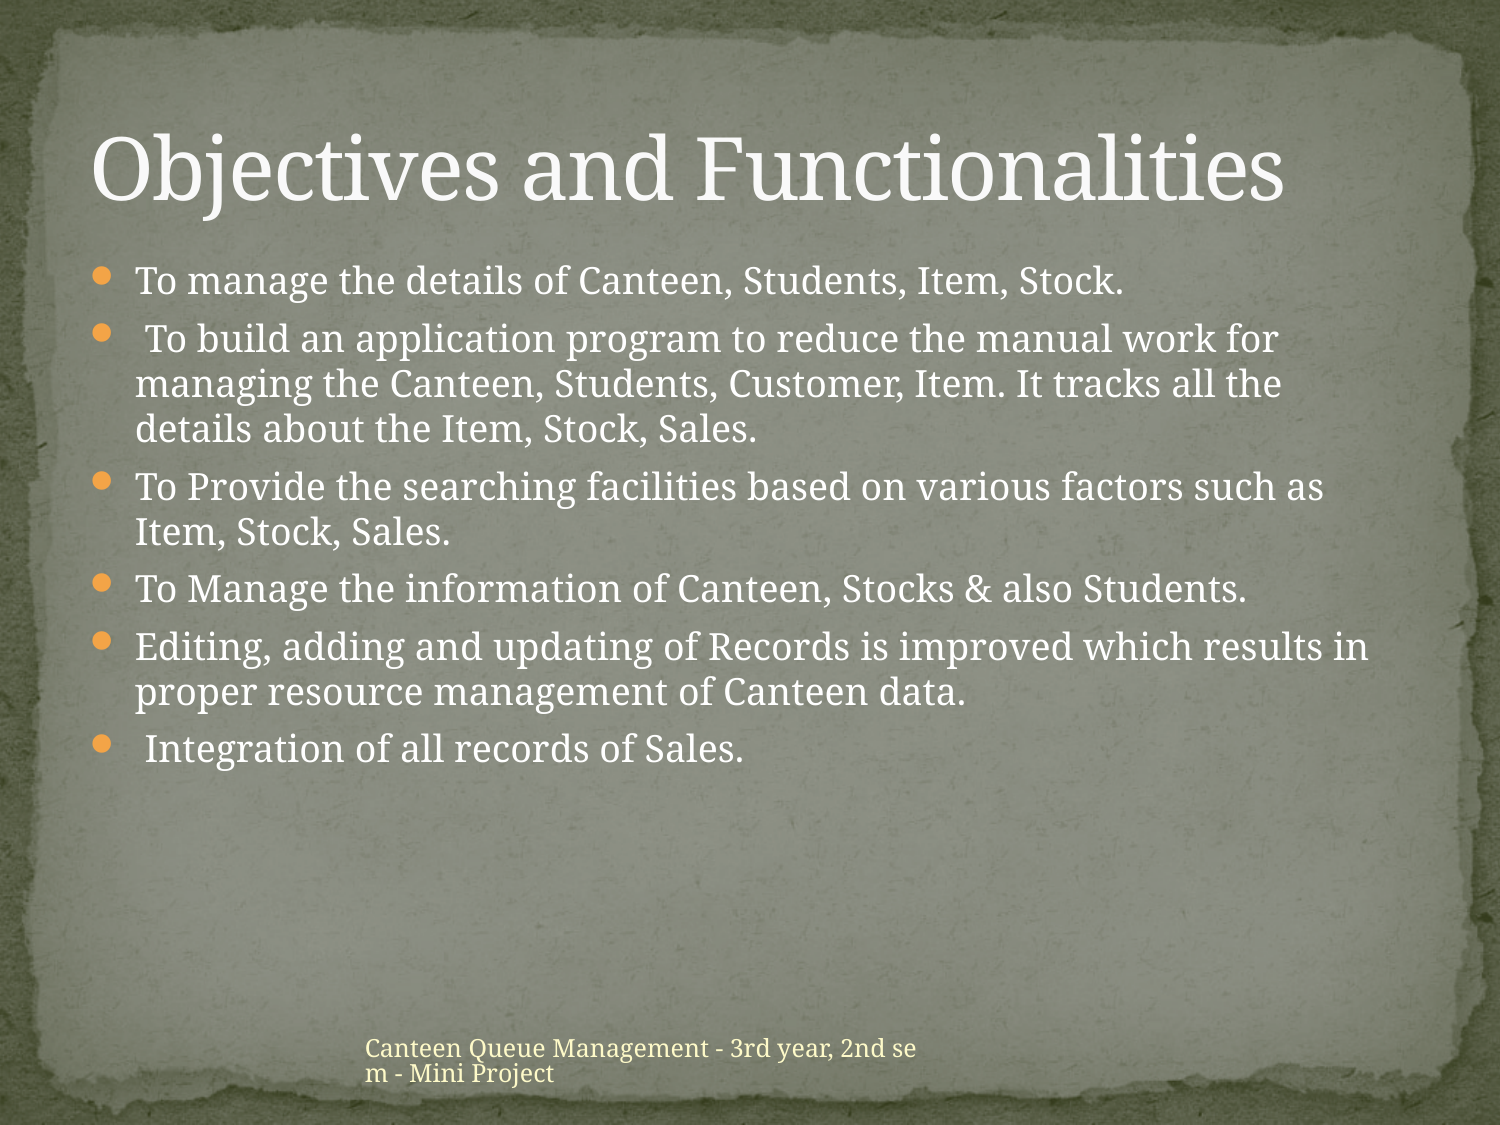

# Objectives and Functionalities
To manage the details of Canteen, Students, Item, Stock.
 To build an application program to reduce the manual work for managing the Canteen, Students, Customer, Item. It tracks all the details about the Item, Stock, Sales.
To Provide the searching facilities based on various factors such as Item, Stock, Sales.
To Manage the information of Canteen, Stocks & also Students.
Editing, adding and updating of Records is improved which results in proper resource management of Canteen data.
 Integration of all records of Sales.
Canteen Queue Management - 3rd year, 2nd sem - Mini Project